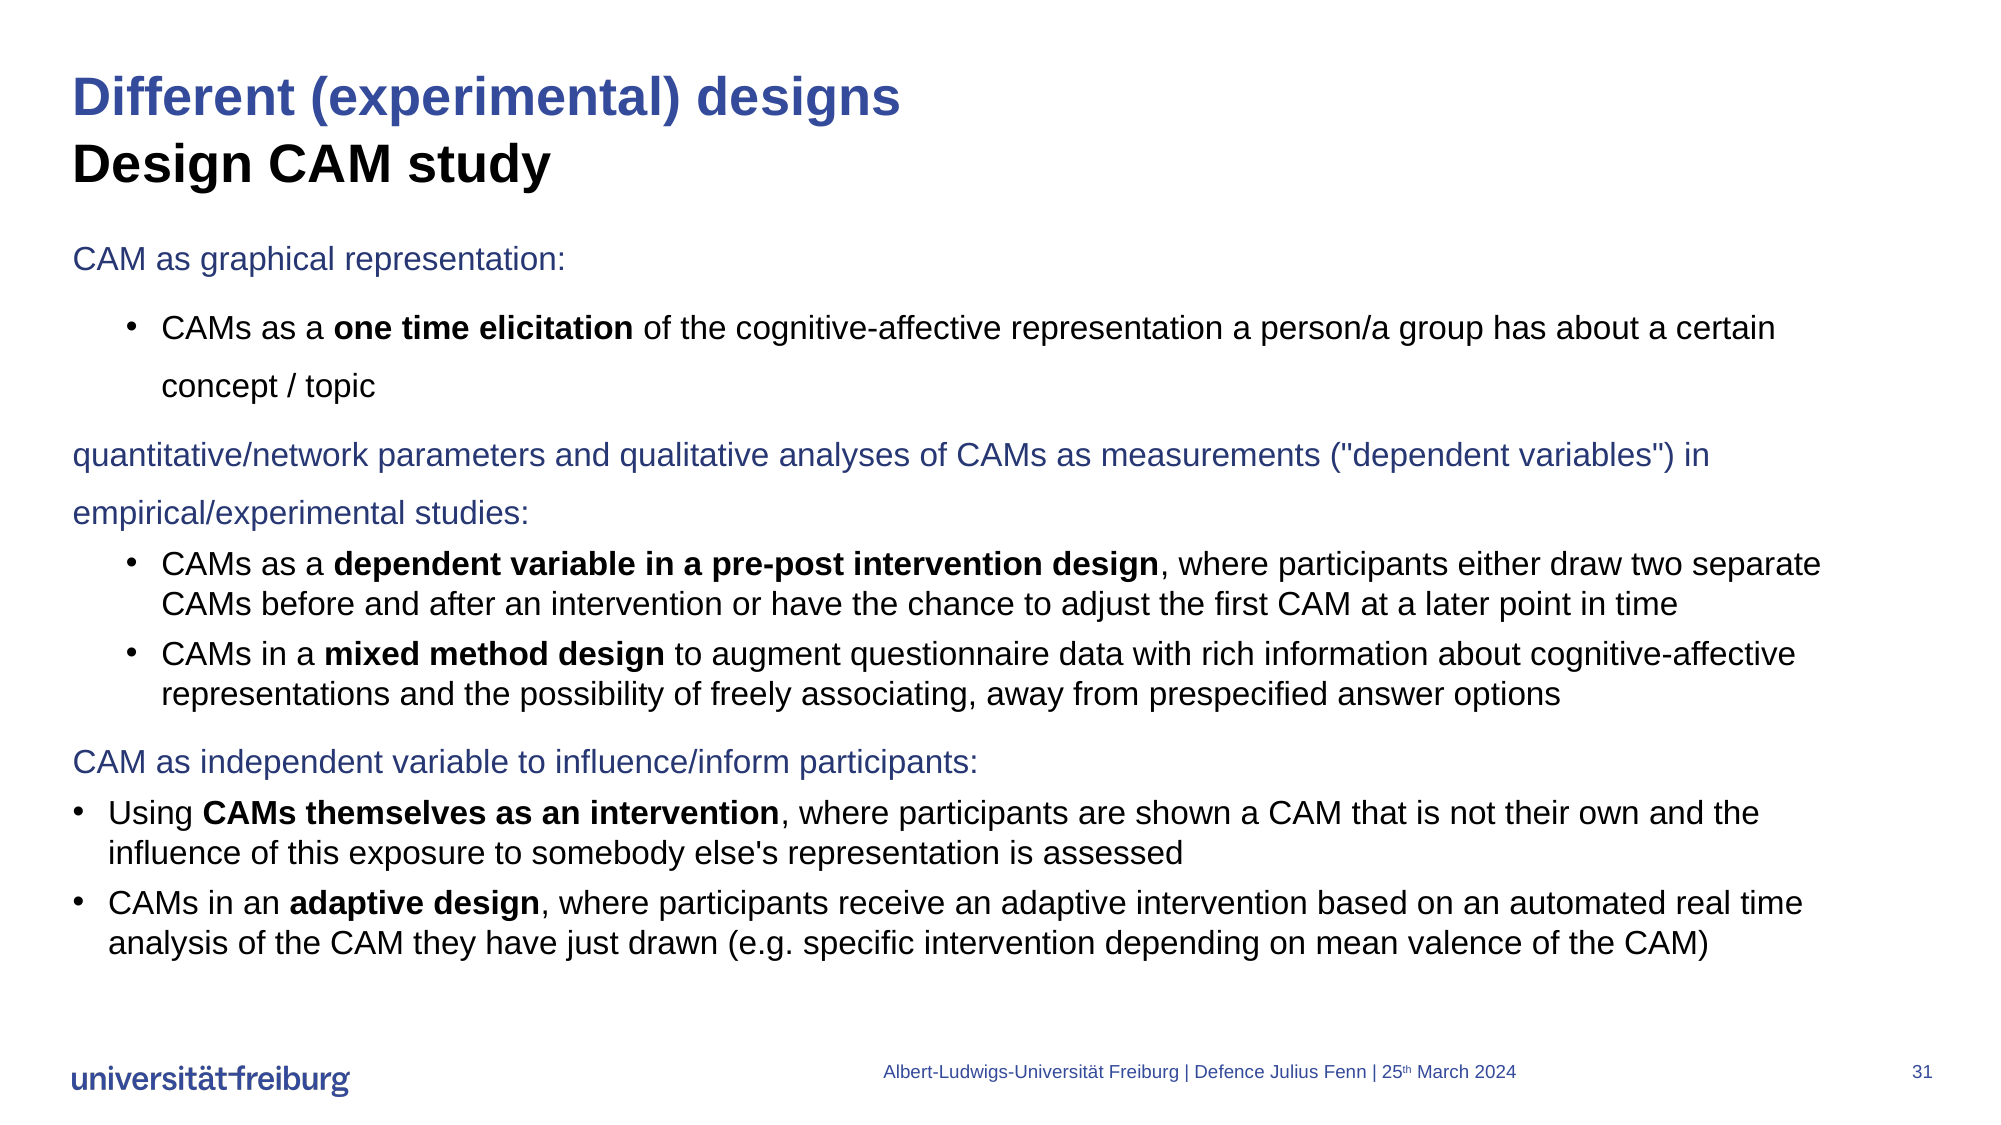

# Different (experimental) designs Design CAM study
CAM as graphical representation:
CAMs as a one time elicitation of the cognitive-affective representation a person/a group has about a certain concept / topic
quantitative/network parameters and qualitative analyses of CAMs as measurements ("dependent variables") in empirical/experimental studies:
CAMs as a dependent variable in a pre-post intervention design, where participants either draw two separate CAMs before and after an intervention or have the chance to adjust the first CAM at a later point in time
CAMs in a mixed method design to augment questionnaire data with rich information about cognitive-affective representations and the possibility of freely associating, away from prespecified answer options
CAM as independent variable to influence/inform participants:
Using CAMs themselves as an intervention, where participants are shown a CAM that is not their own and the influence of this exposure to somebody else's representation is assessed
CAMs in an adaptive design, where participants receive an adaptive intervention based on an automated real time analysis of the CAM they have just drawn (e.g. specific intervention depending on mean valence of the CAM)

Albert-Ludwigs-Universität Freiburg | Defence Julius Fenn | 25th March 2024
31